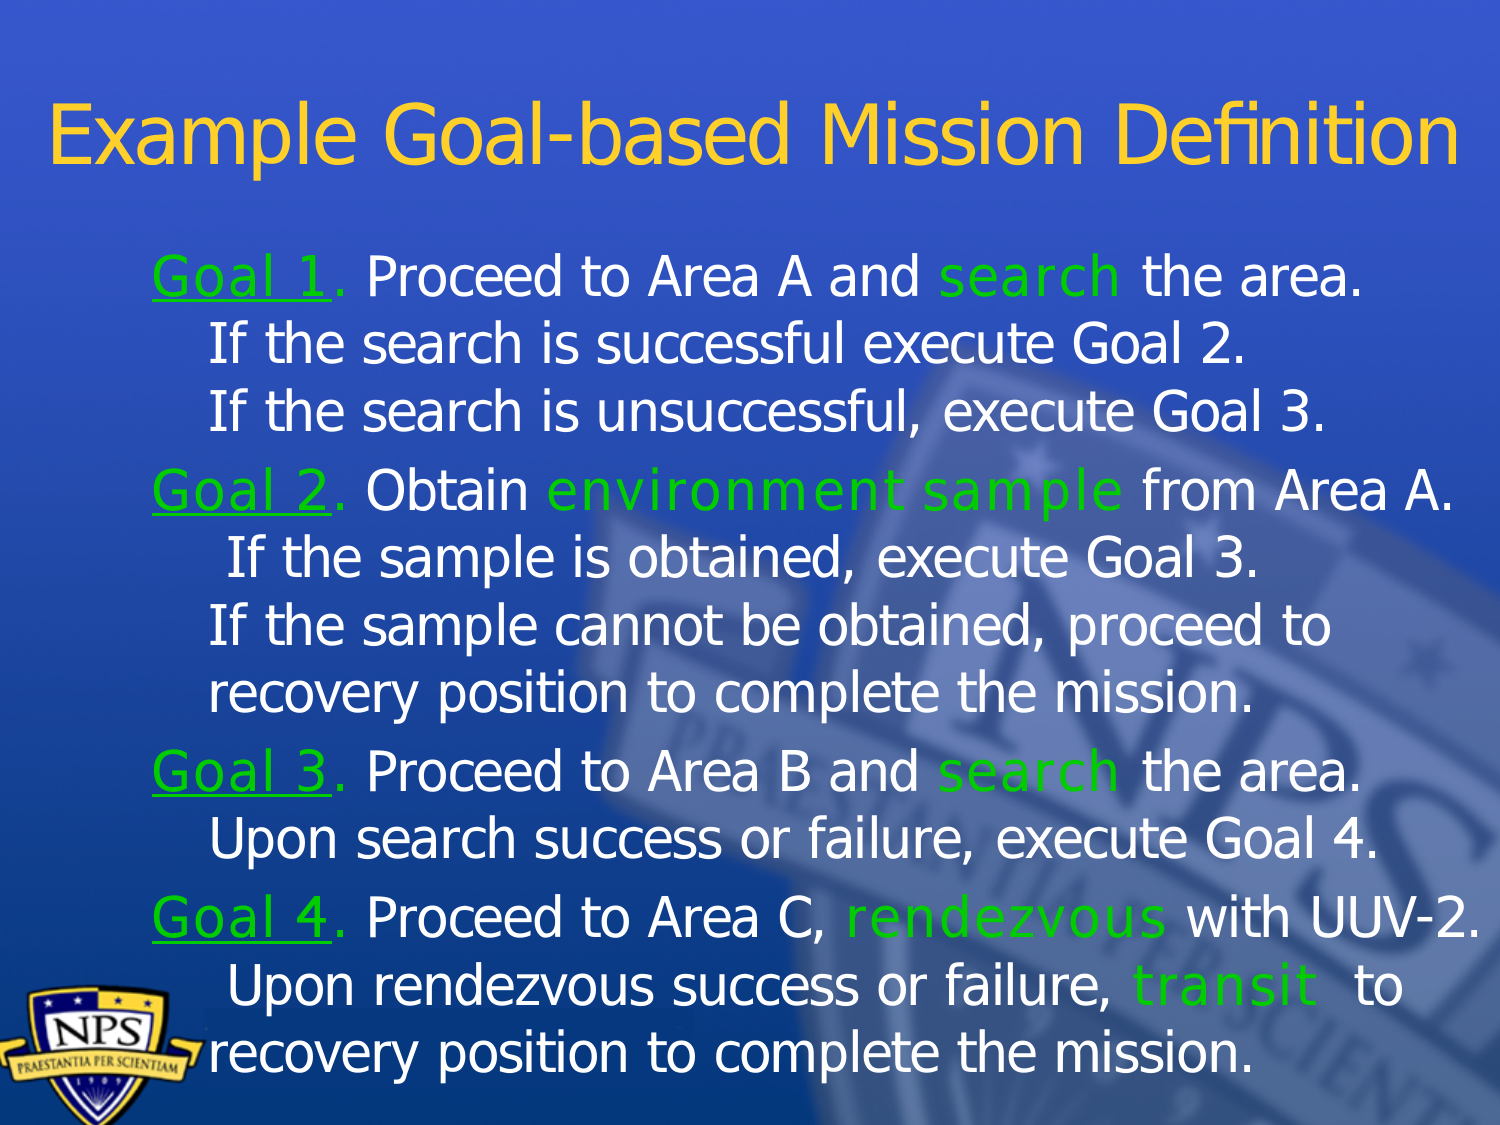

# Example Goal-based Mission Definition
Goal 1. Proceed to Area A and search the area.      If the search is successful execute Goal 2.            If the search is unsuccessful, execute Goal 3.
Goal 2. Obtain environment sample from Area A.    If the sample is obtained, execute Goal 3.            If the sample cannot be obtained, proceed to recovery position to complete the mission.
Goal 3. Proceed to Area B and search the area.  Upon search success or failure, execute Goal 4.
Goal 4. Proceed to Area C, rendezvous with UUV-2.  Upon rendezvous success or failure, transit  to recovery position to complete the mission.